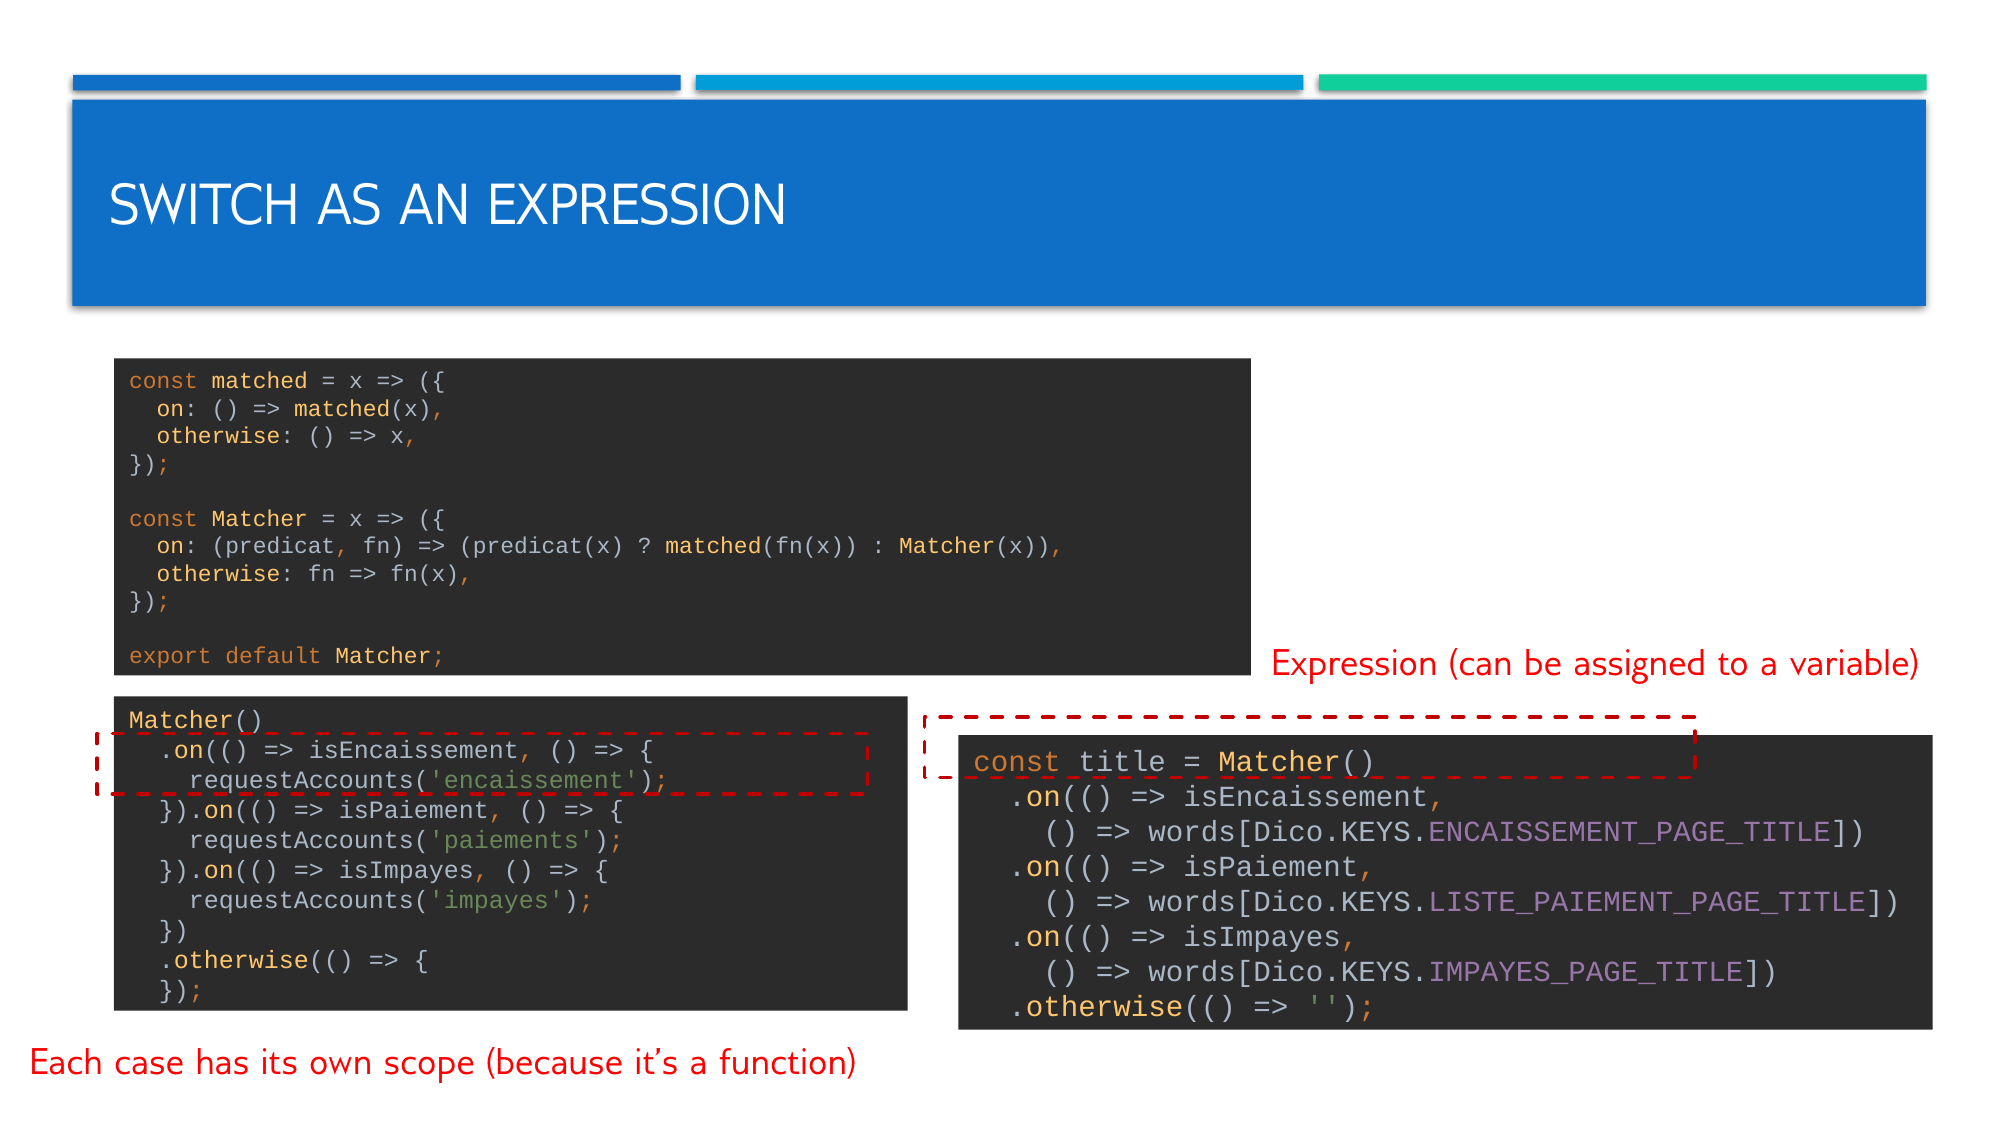

# Switch as an expression
const matched = x => ({
  on: () => matched(x),
  otherwise: () => x,
});
const Matcher = x => ({
  on: (predicat, fn) => (predicat(x) ? matched(fn(x)) : Matcher(x)),
  otherwise: fn => fn(x),
});
export default Matcher;
Expression (can be assigned to a variable)
Matcher()
  .on(() => isEncaissement, () => {
    requestAccounts('encaissement');
  }).on(() => isPaiement, () => {
    requestAccounts('paiements');
  }).on(() => isImpayes, () => {
    requestAccounts('impayes');
  })
  .otherwise(() => {
  });

const title = Matcher()
  .on(() => isEncaissement,
    () => words[Dico.KEYS.ENCAISSEMENT_PAGE_TITLE])
  .on(() => isPaiement,
    () => words[Dico.KEYS.LISTE_PAIEMENT_PAGE_TITLE])
  .on(() => isImpayes,
    () => words[Dico.KEYS.IMPAYES_PAGE_TITLE])
  .otherwise(() => '');
Each case has its own scope (because it’s a function)